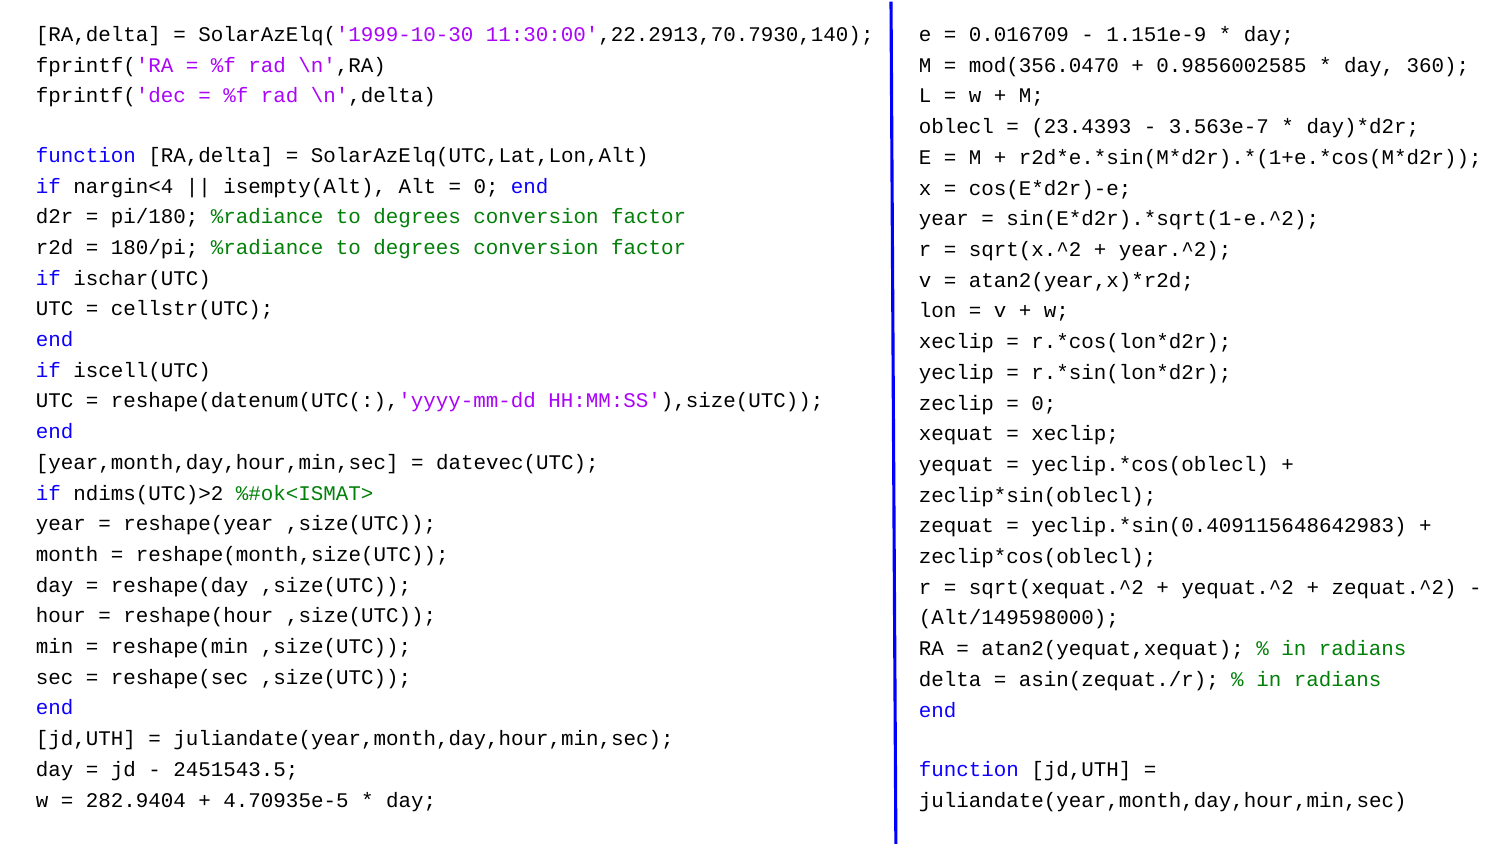

[RA,delta] = SolarAzElq('1999-10-30 11:30:00',22.2913,70.7930,140);
fprintf('RA = %f rad \n',RA)
fprintf('dec = %f rad \n',delta)

function [RA,delta] = SolarAzElq(UTC,Lat,Lon,Alt)
if nargin<4 || isempty(Alt), Alt = 0; end
d2r = pi/180; %radiance to degrees conversion factor
r2d = 180/pi; %radiance to degrees conversion factor
if ischar(UTC)
UTC = cellstr(UTC);
end
if iscell(UTC)
UTC = reshape(datenum(UTC(:),'yyyy-mm-dd HH:MM:SS'),size(UTC));
end
[year,month,day,hour,min,sec] = datevec(UTC);
if ndims(UTC)>2 %#ok<ISMAT>
year = reshape(year ,size(UTC));
month = reshape(month,size(UTC));
day = reshape(day ,size(UTC));
hour = reshape(hour ,size(UTC));
min = reshape(min ,size(UTC));
sec = reshape(sec ,size(UTC));
end
[jd,UTH] = juliandate(year,month,day,hour,min,sec);
day = jd - 2451543.5;
w = 282.9404 + 4.70935e-5 * day;

e = 0.016709 - 1.151e-9 * day;
M = mod(356.0470 + 0.9856002585 * day, 360);
L = w + M;
oblecl = (23.4393 - 3.563e-7 * day)*d2r;
E = M + r2d*e.*sin(M*d2r).*(1+e.*cos(M*d2r));
x = cos(E*d2r)-e;
year = sin(E*d2r).*sqrt(1-e.^2);
r = sqrt(x.^2 + year.^2);
v = atan2(year,x)*r2d;
lon = v + w;
xeclip = r.*cos(lon*d2r);
yeclip = r.*sin(lon*d2r);
zeclip = 0;
xequat = xeclip;
yequat = yeclip.*cos(oblecl) + zeclip*sin(oblecl);
zequat = yeclip.*sin(0.409115648642983) + zeclip*cos(oblecl);
r = sqrt(xequat.^2 + yequat.^2 + zequat.^2) - (Alt/149598000);
RA = atan2(yequat,xequat); % in radians
delta = asin(zequat./r); % in radians
end

function [jd,UTH] = juliandate(year,month,day,hour,min,sec)